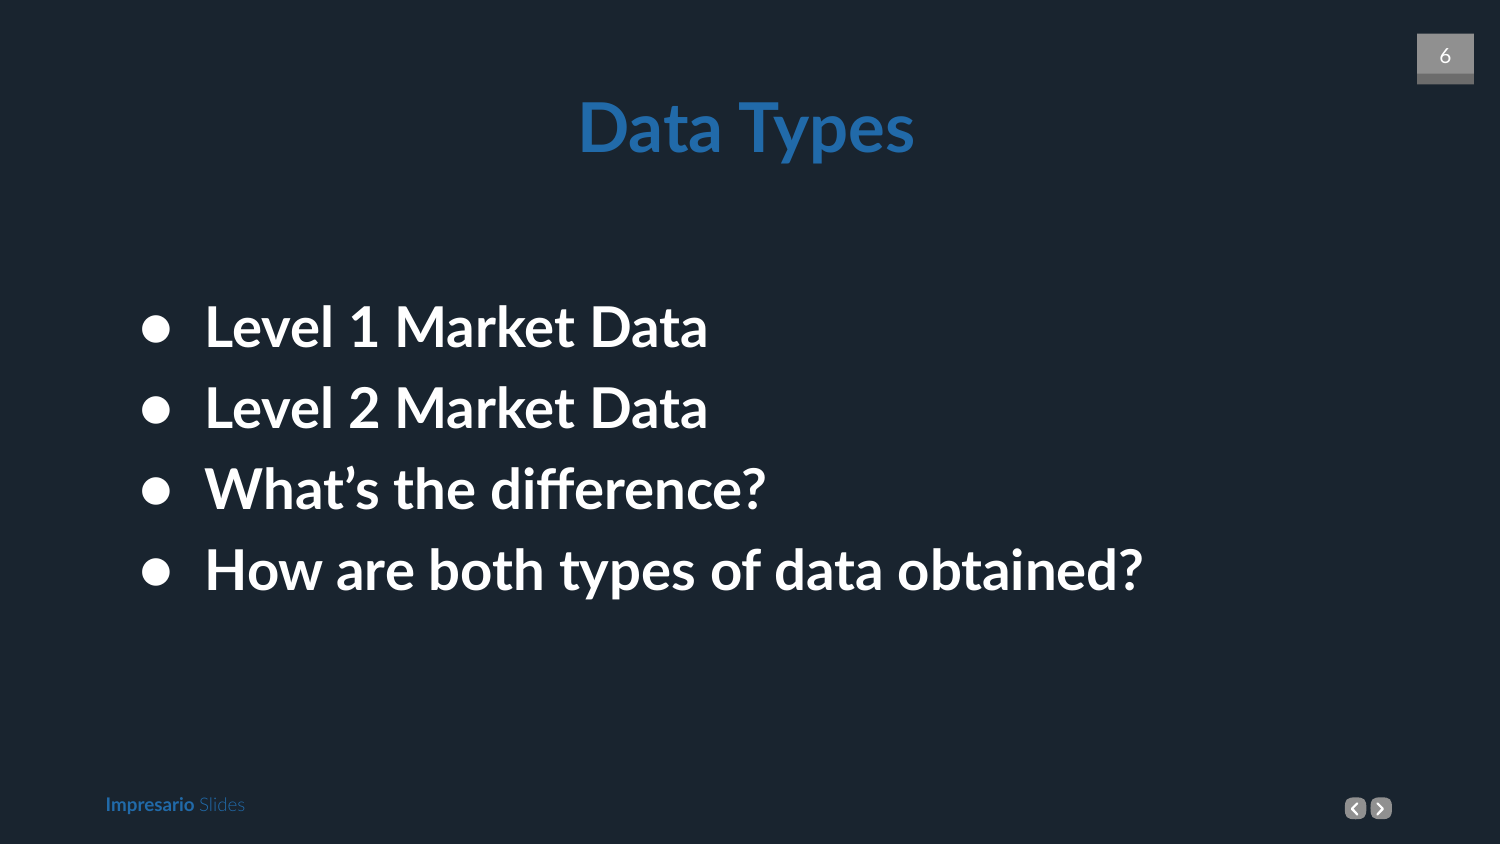

Data Types

Level 1 Market Data
Level 2 Market Data
What’s the difference?
How are both types of data obtained?